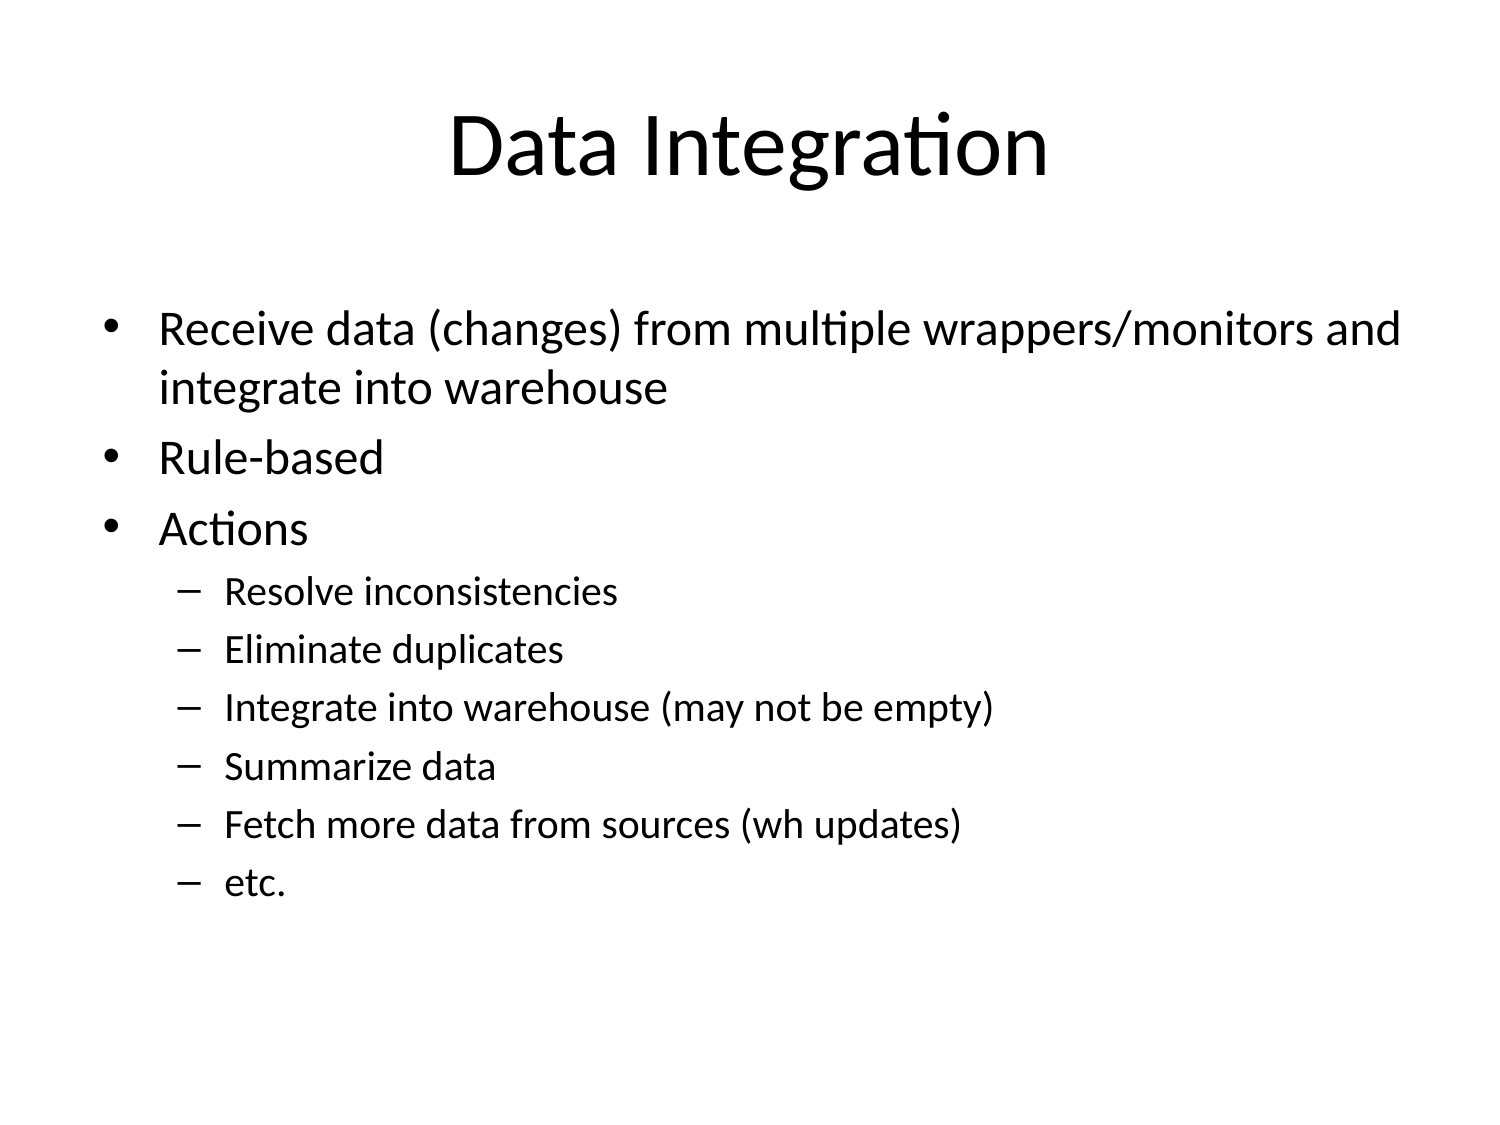

# Data Integration
Receive data (changes) from multiple wrappers/monitors and integrate into warehouse
Rule-based
Actions
Resolve inconsistencies
Eliminate duplicates
Integrate into warehouse (may not be empty)
Summarize data
Fetch more data from sources (wh updates)
etc.